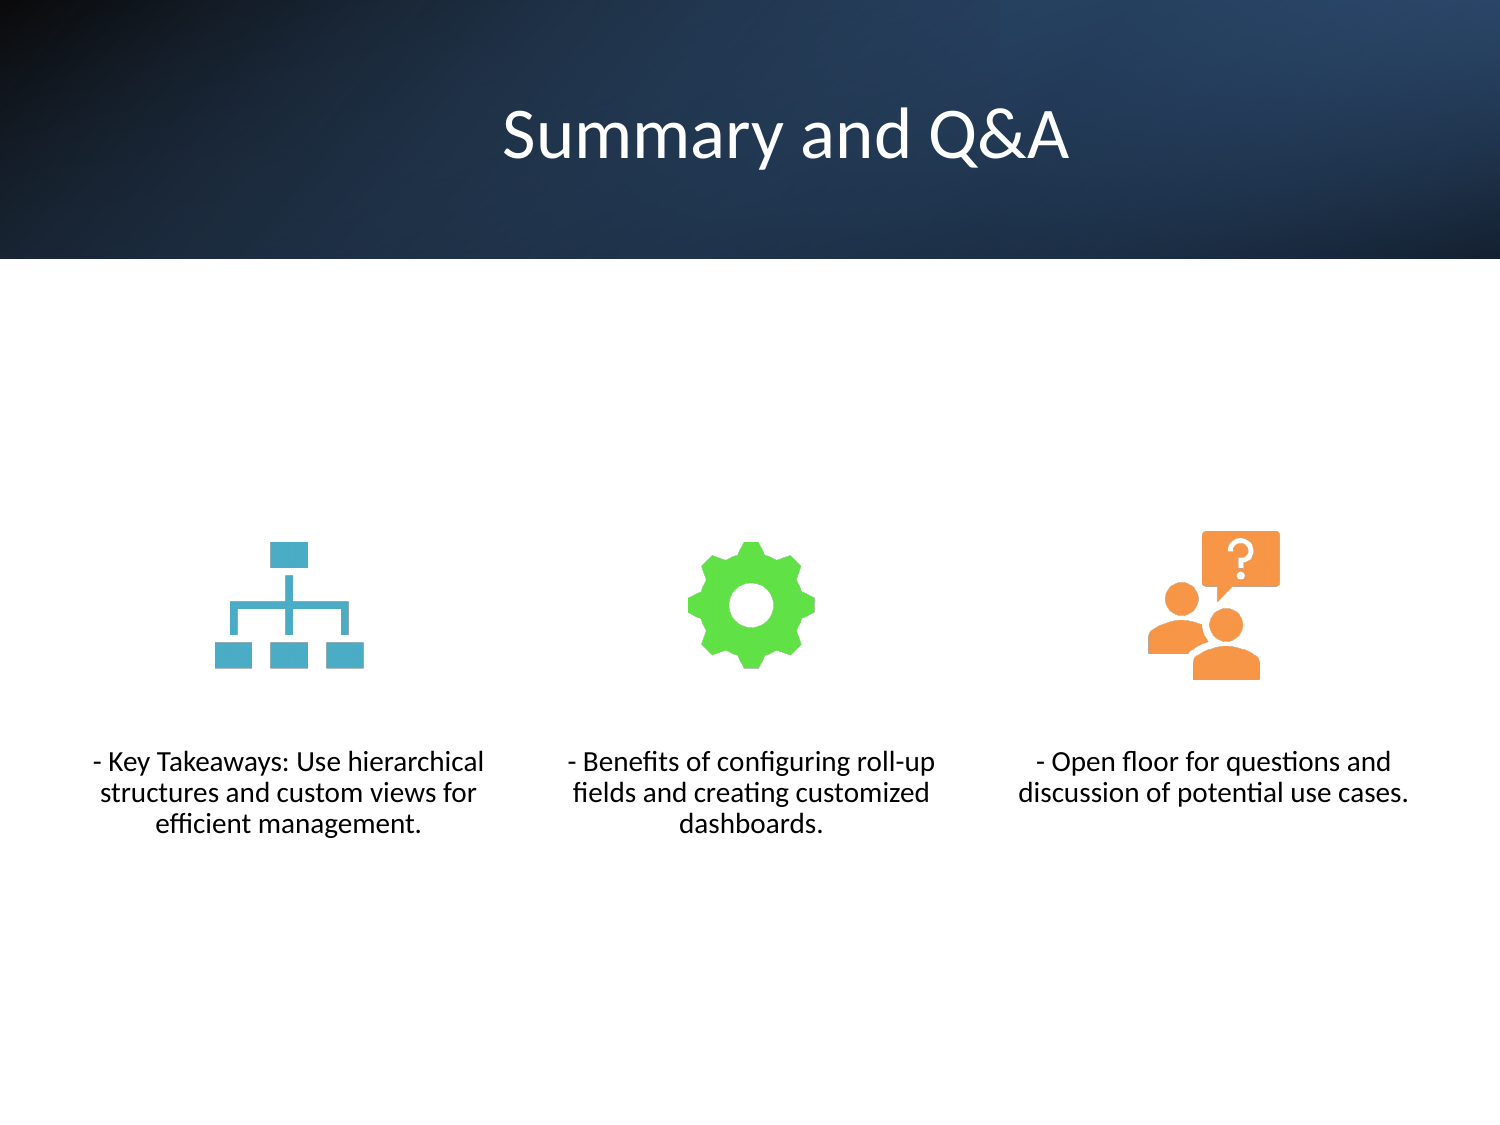

# Summary and Q&A
- Key Takeaways: Use hierarchical structures and custom views for efficient management.
- Benefits of configuring roll-up fields and creating customized dashboards.
- Open floor for questions and discussion of potential use cases.